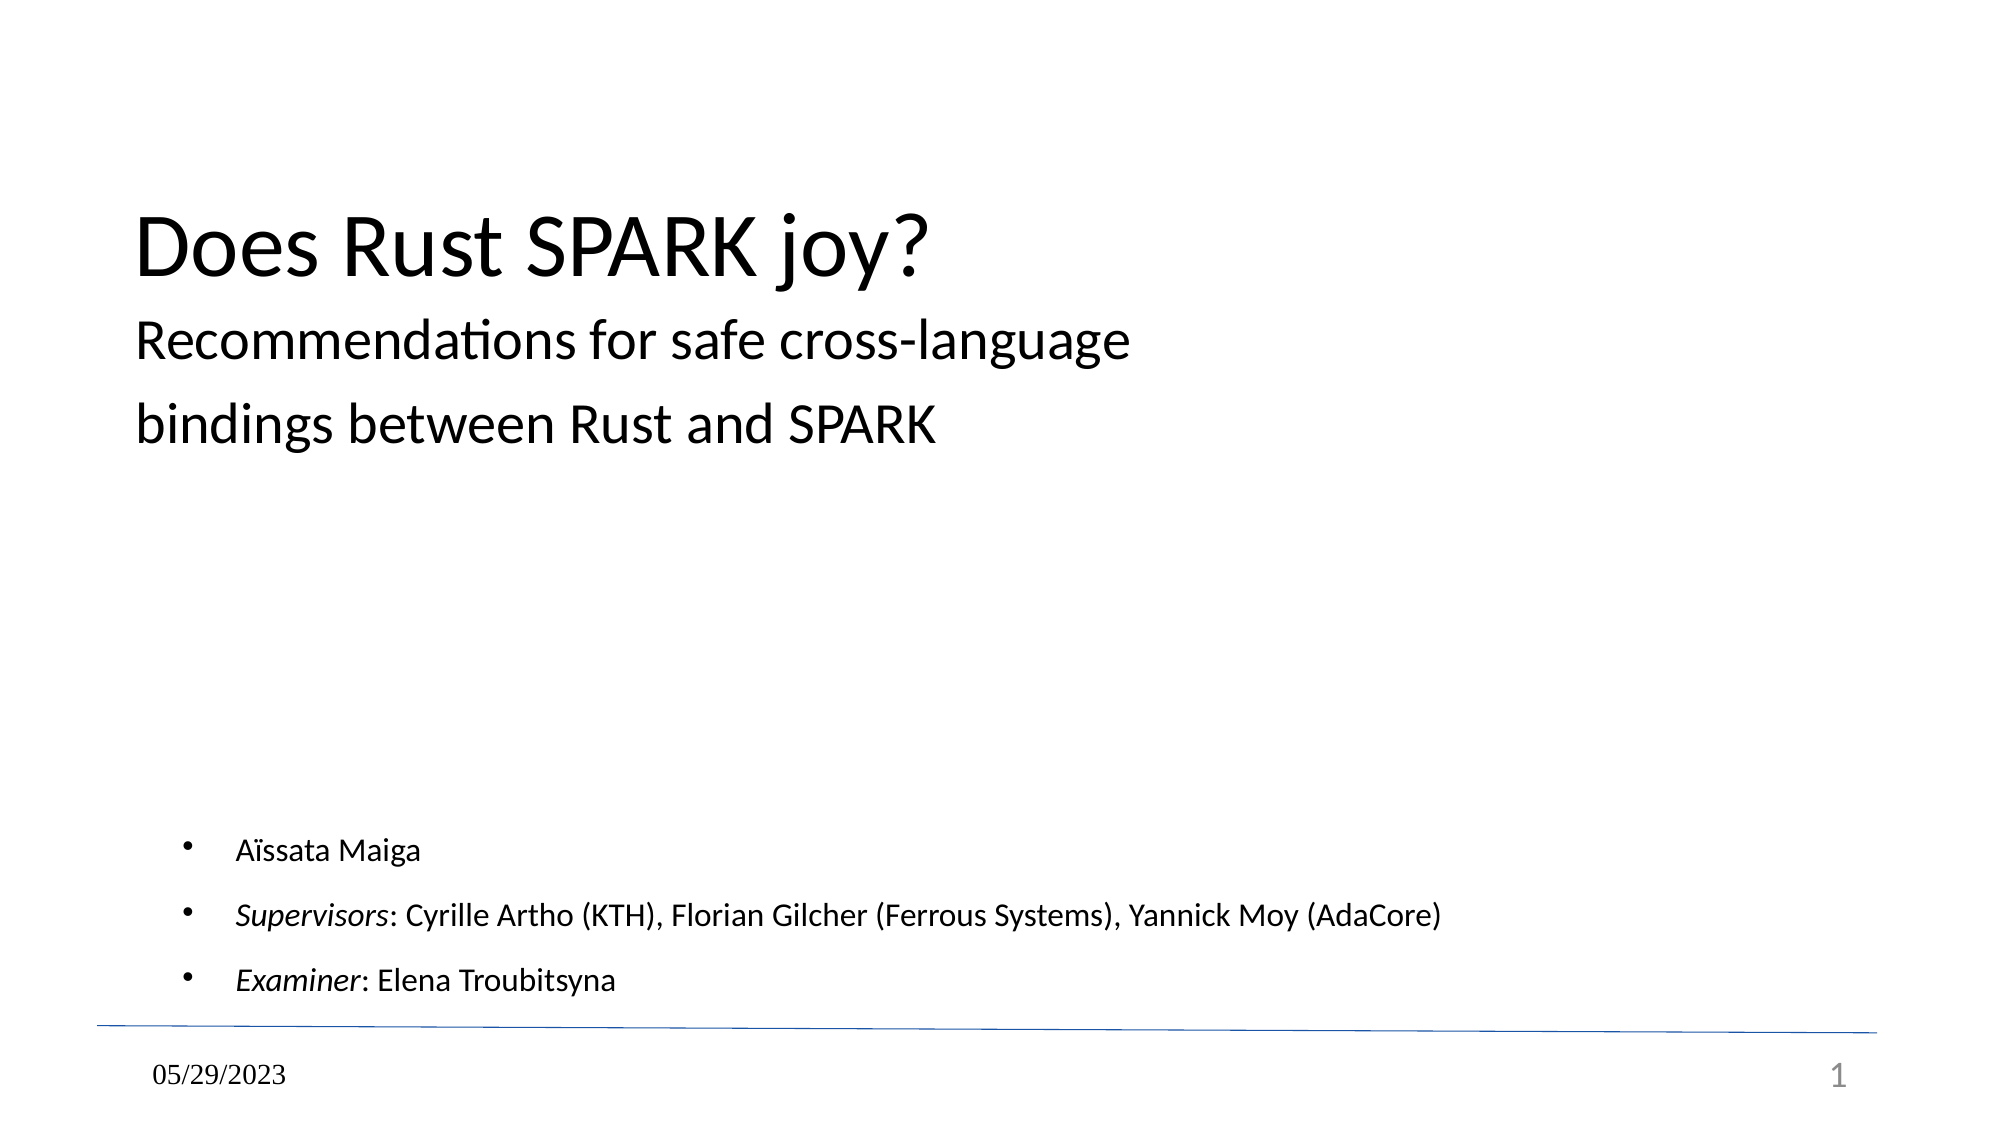

# Does Rust SPARK joy?
Recommendations for safe cross-language
bindings between Rust and SPARK
Aïssata Maiga
Supervisors: Cyrille Artho (KTH), Florian Gilcher (Ferrous Systems), Yannick Moy (AdaCore)
Examiner: Elena Troubitsyna

05/29/2023
1